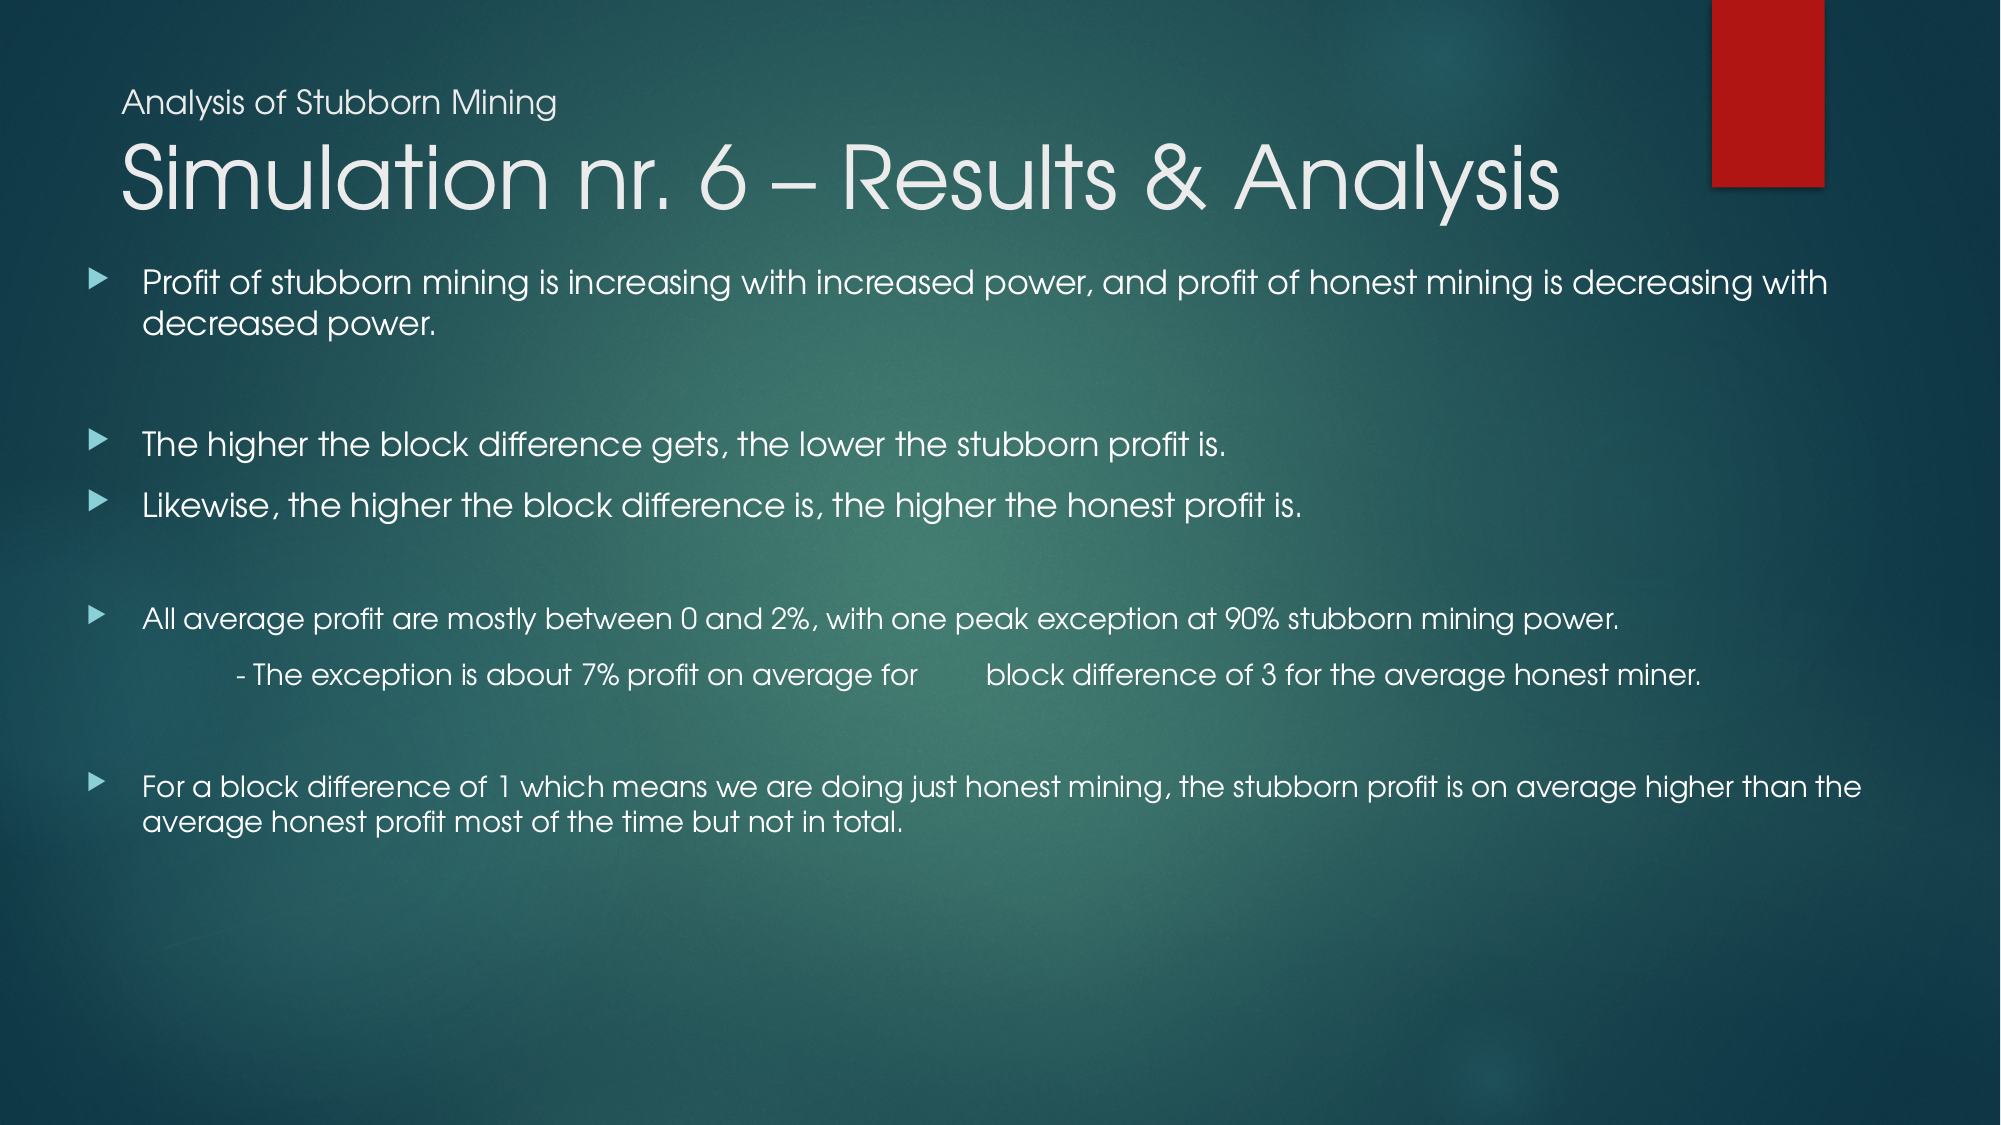

# Analysis of Stubborn Mining Simulation nr. 6 – Results & Analysis
Profit of stubborn mining is increasing with increased power, and profit of honest mining is decreasing with decreased power.

The higher the block difference gets, the lower the stubborn profit is.
Likewise, the higher the block difference is, the higher the honest profit is.

All average profit are mostly between 0 and 2%, with one peak exception at 90% stubborn mining power.
	- The exception is about 7% profit on average for 	block difference of 3 for the average honest miner.

For a block difference of 1 which means we are doing just honest mining, the stubborn profit is on average higher than the average honest profit most of the time but not in total.